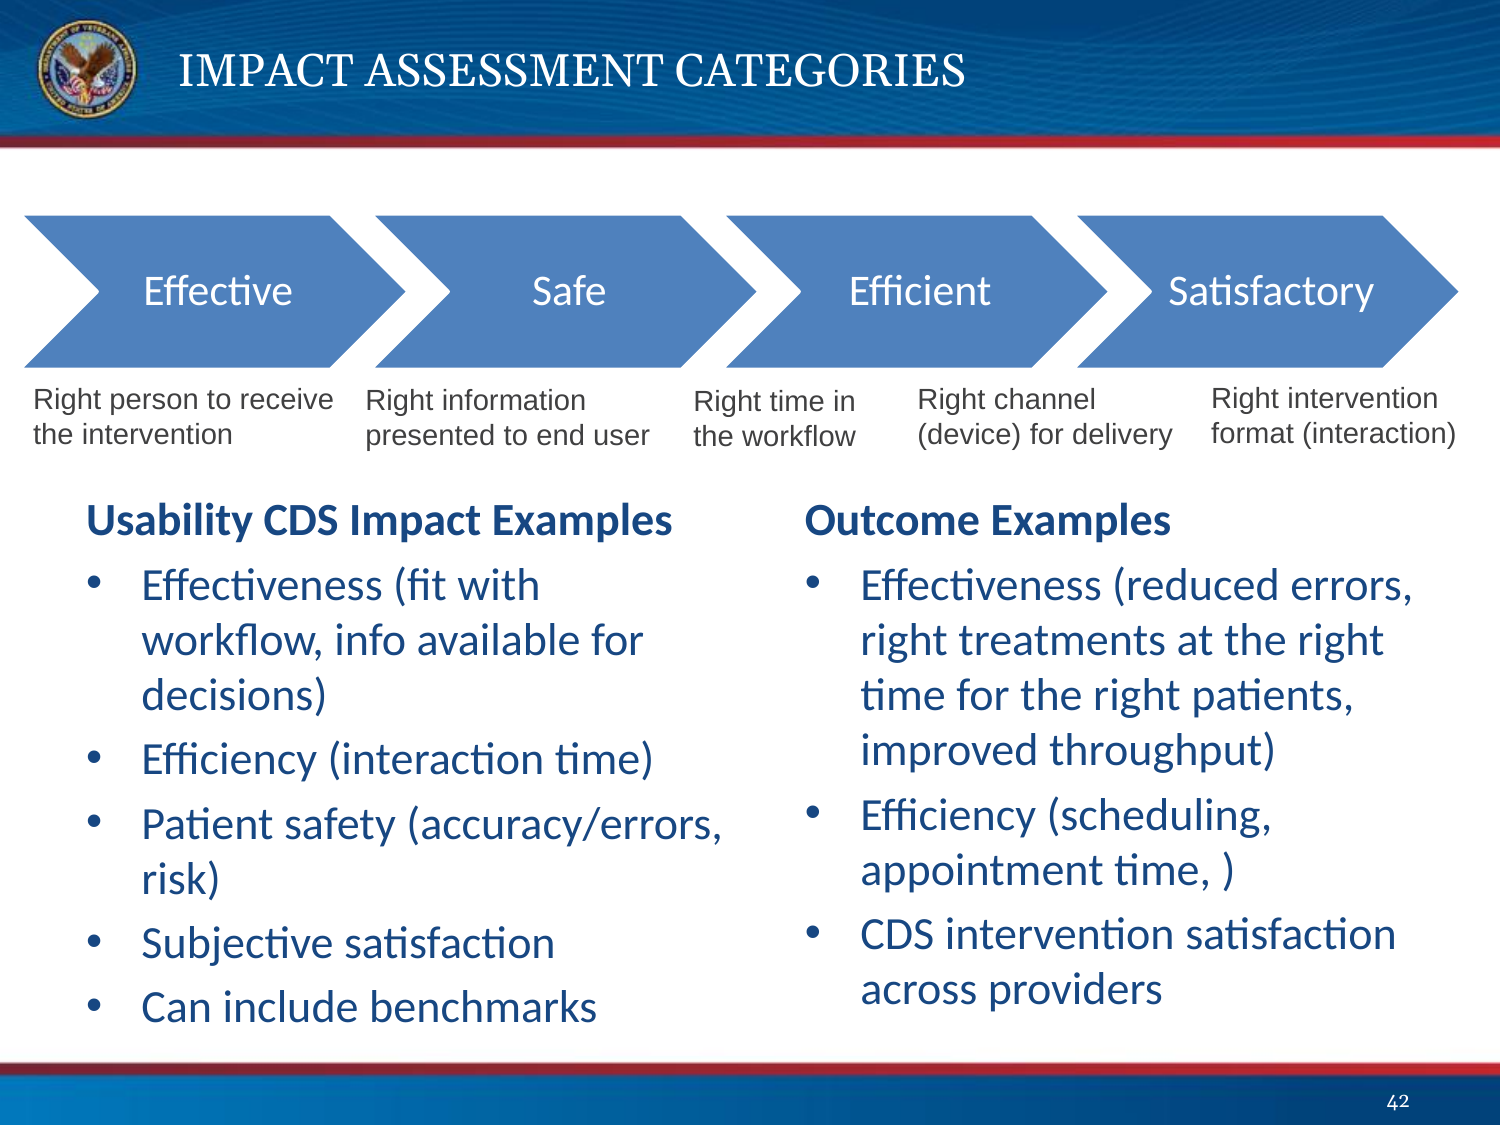

# Impact Assessment Categories
Effective
Safe
Efficient
Satisfactory
Right intervention format (interaction)
Right channel (device) for delivery
Right person to receive the intervention
Right information presented to end user
Right time in the workflow
Usability CDS Impact Examples
Effectiveness (fit with workflow, info available for decisions)
Efficiency (interaction time)
Patient safety (accuracy/errors, risk)
Subjective satisfaction
Can include benchmarks
Outcome Examples
Effectiveness (reduced errors, right treatments at the right time for the right patients, improved throughput)
Efficiency (scheduling, appointment time, )
CDS intervention satisfaction across providers
42